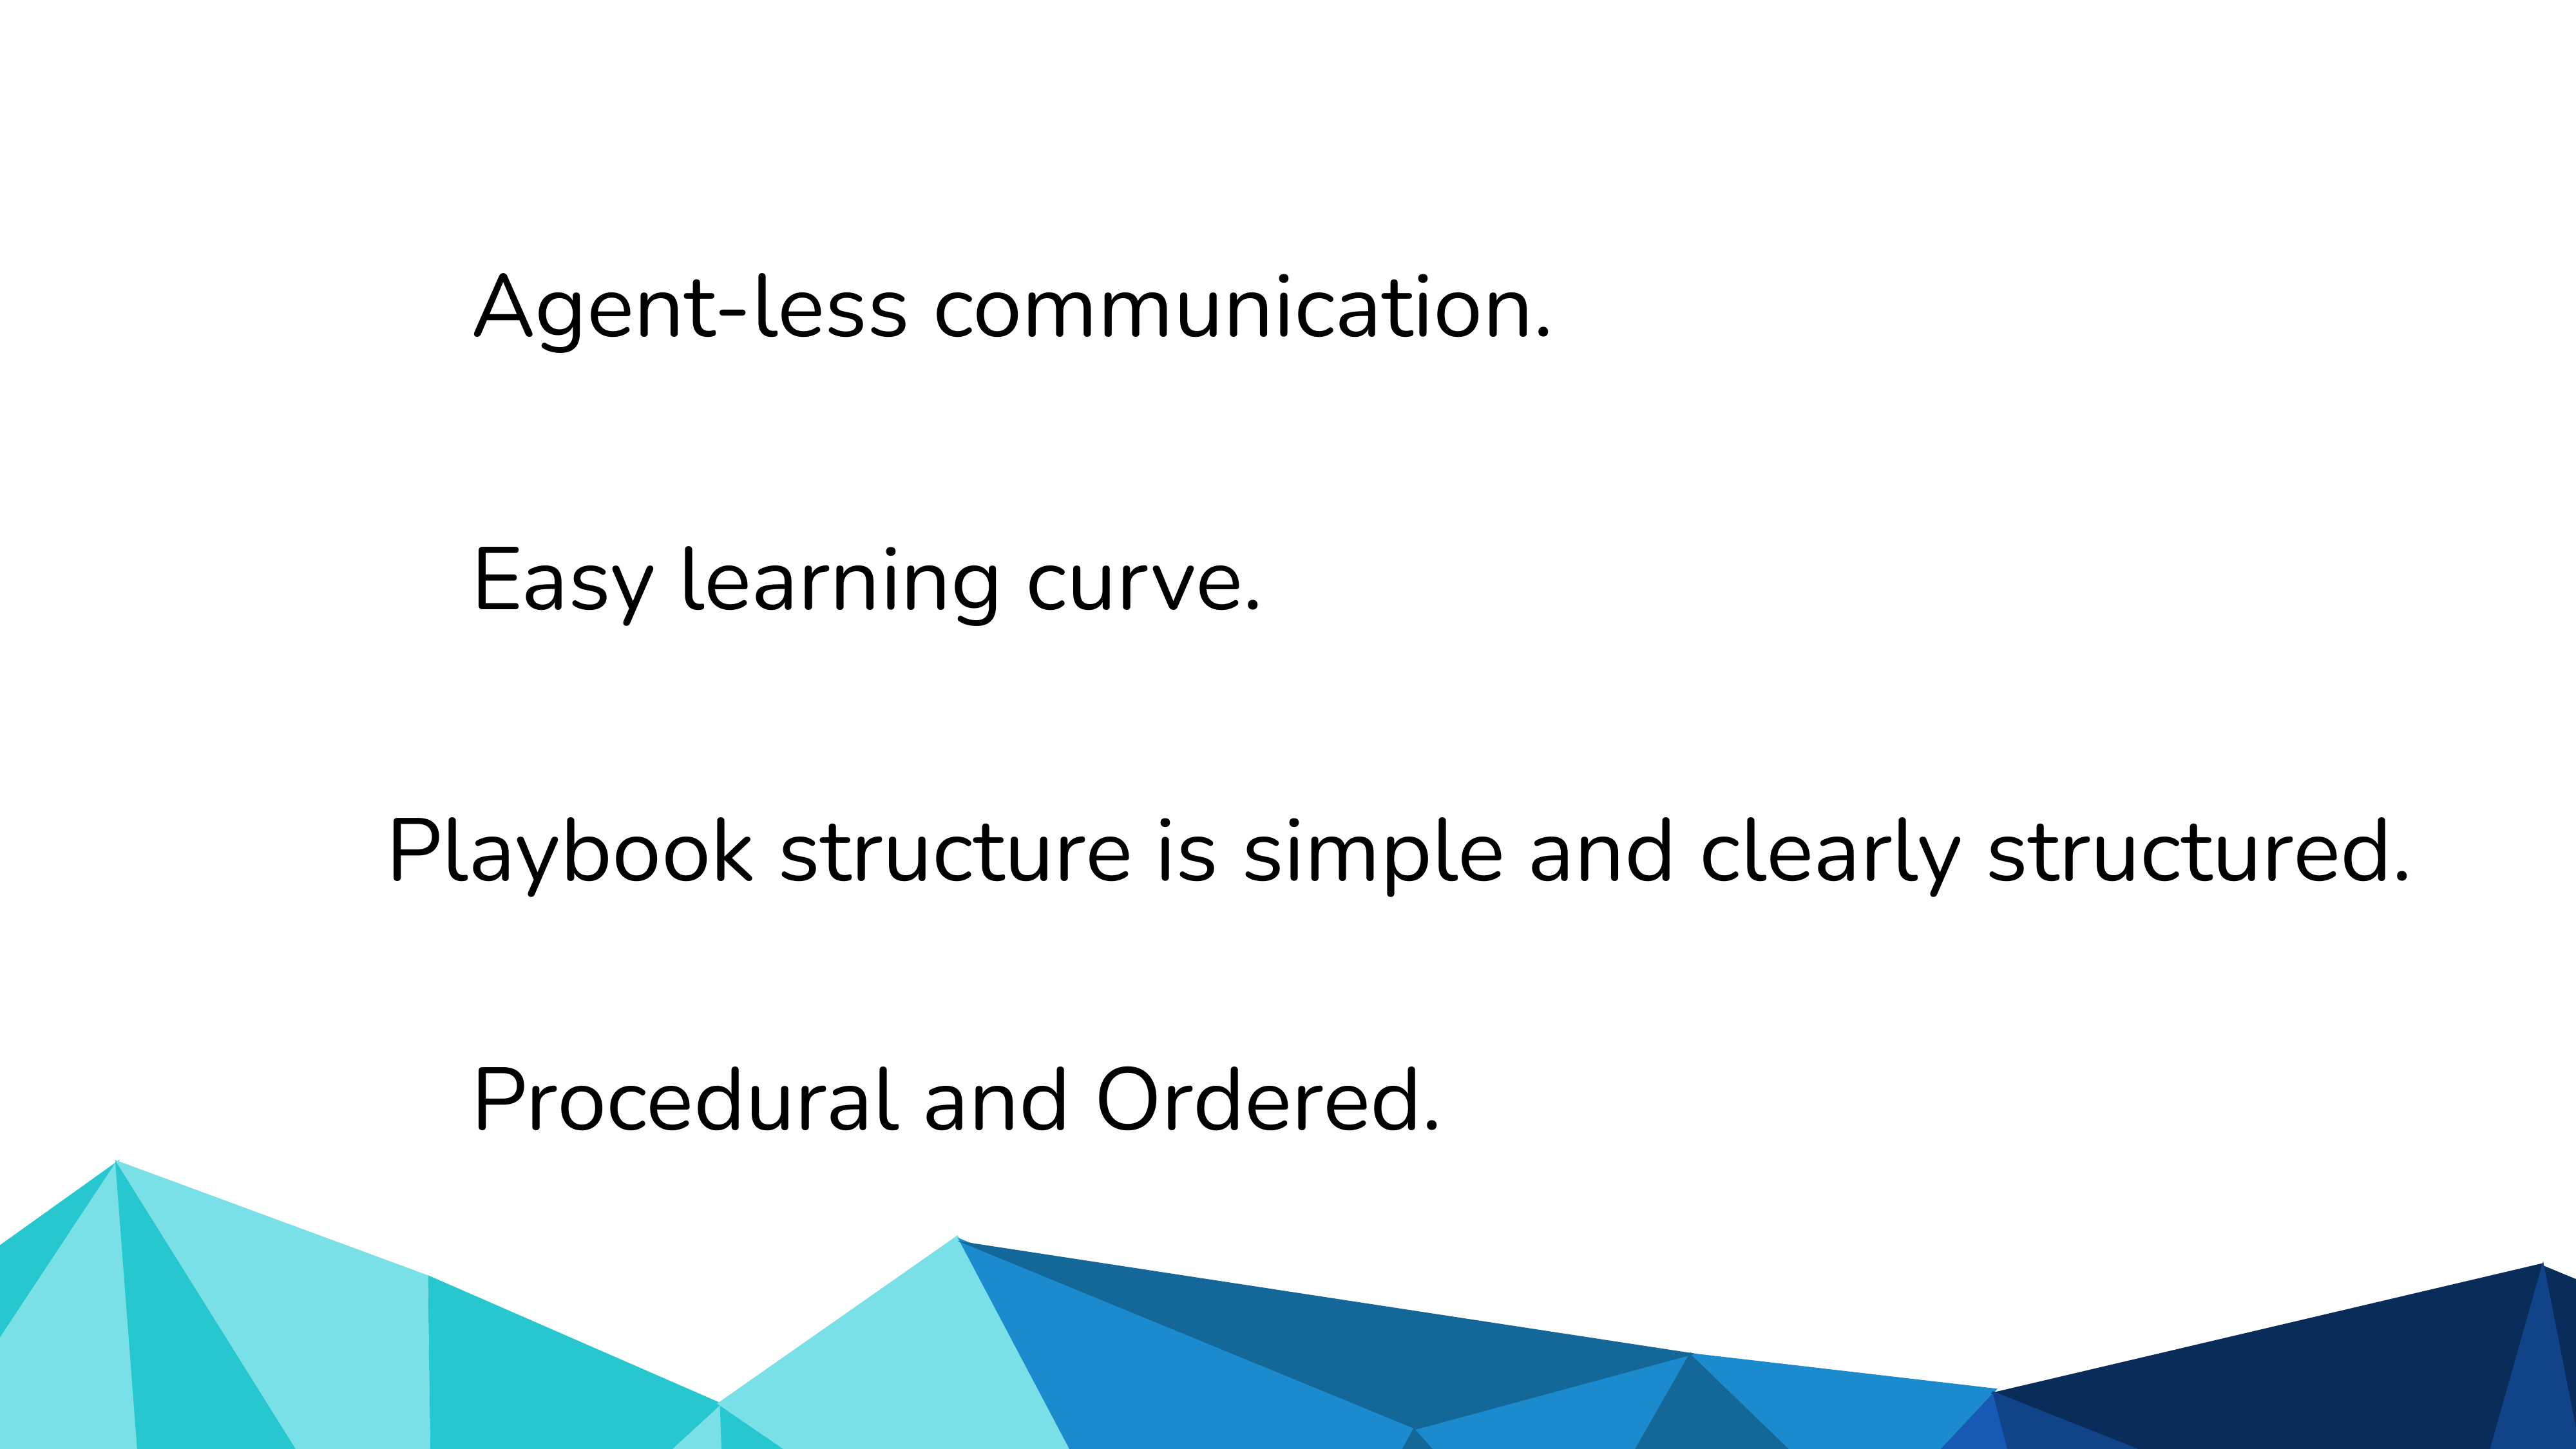

Agent-less communication.
Easy learning curve.
Playbook structure is simple and clearly structured.
Procedural and Ordered.